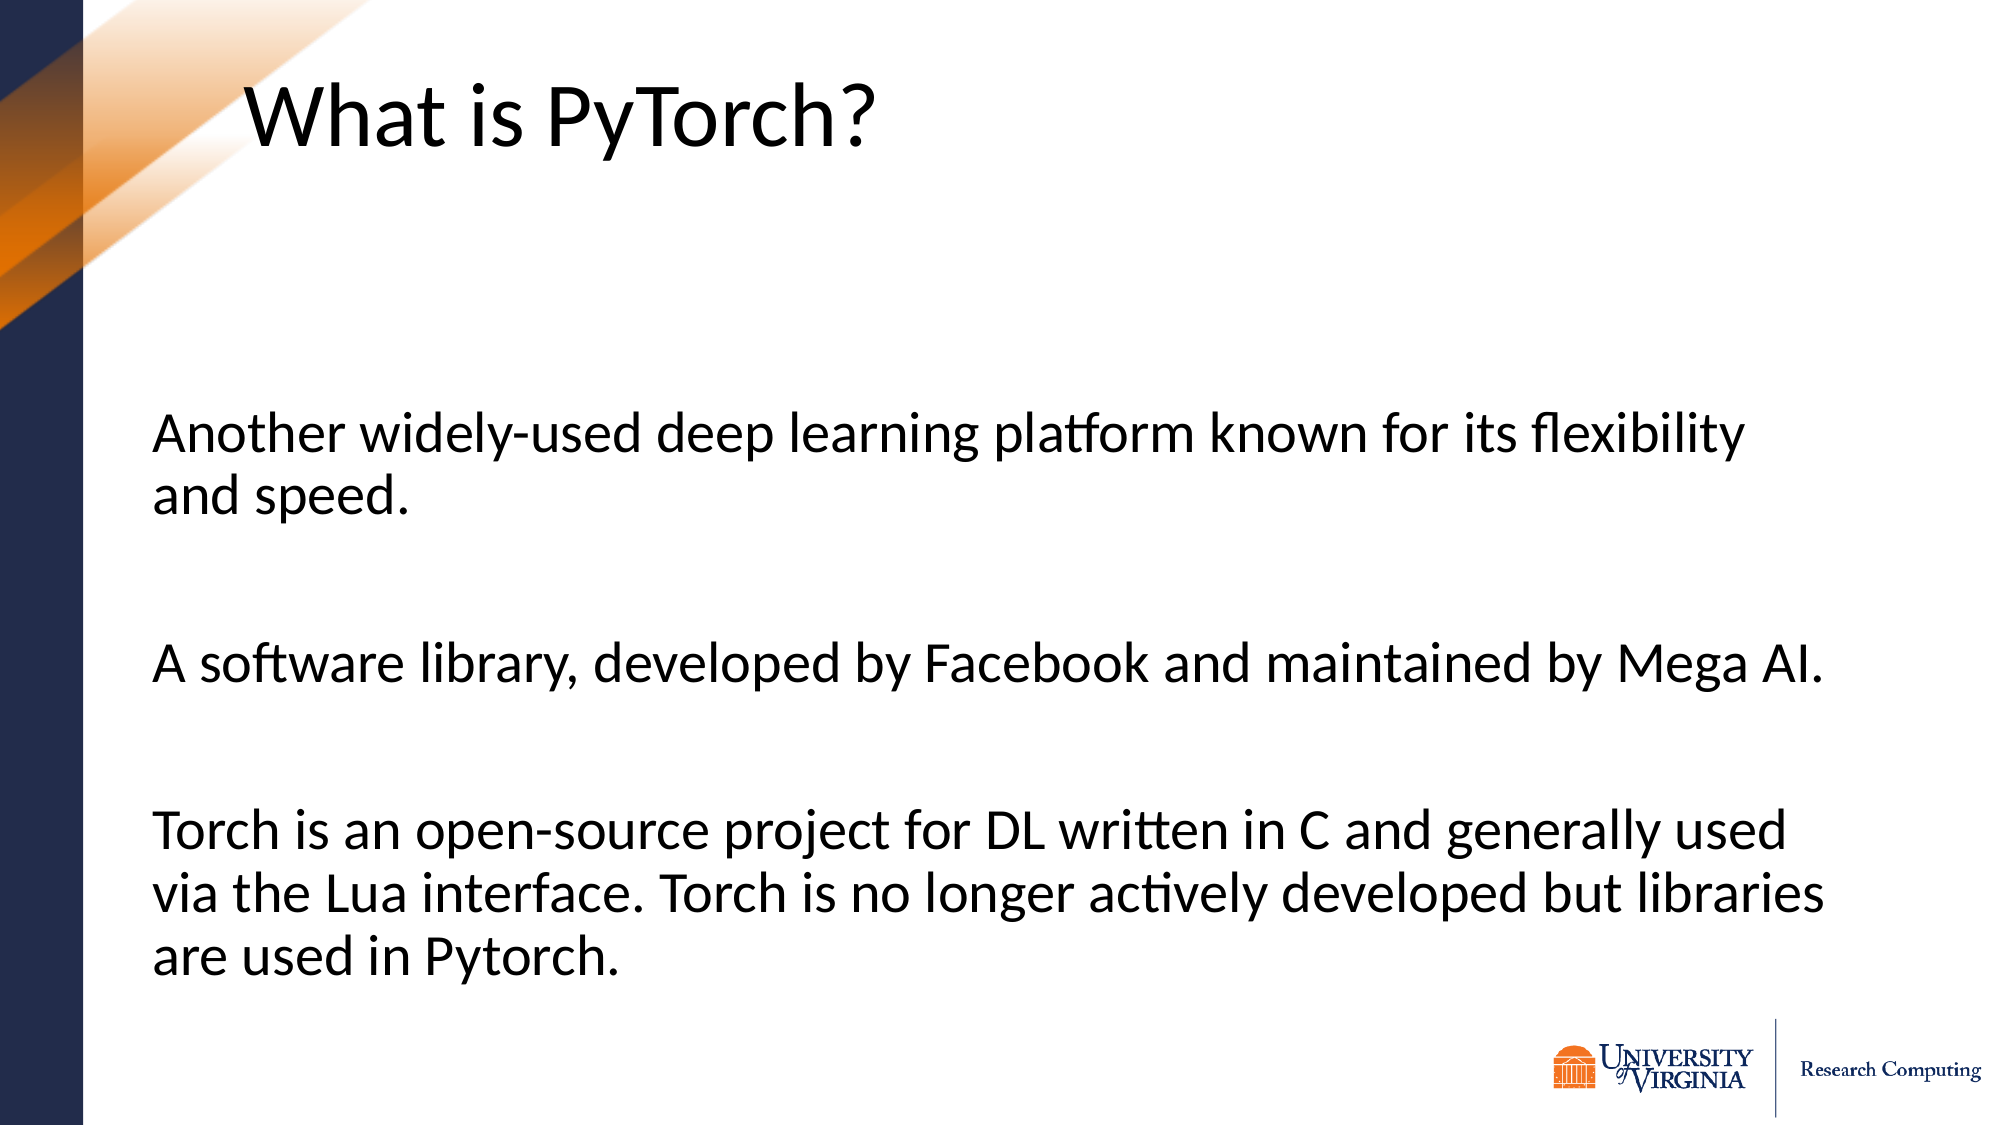

# What is PyTorch?

Another widely-used deep learning platform known for its flexibility and speed.

A software library, developed by Facebook and maintained by Mega AI.

Torch is an open-source project for DL written in C and generally used via the Lua interface. Torch is no longer actively developed but libraries are used in Pytorch.